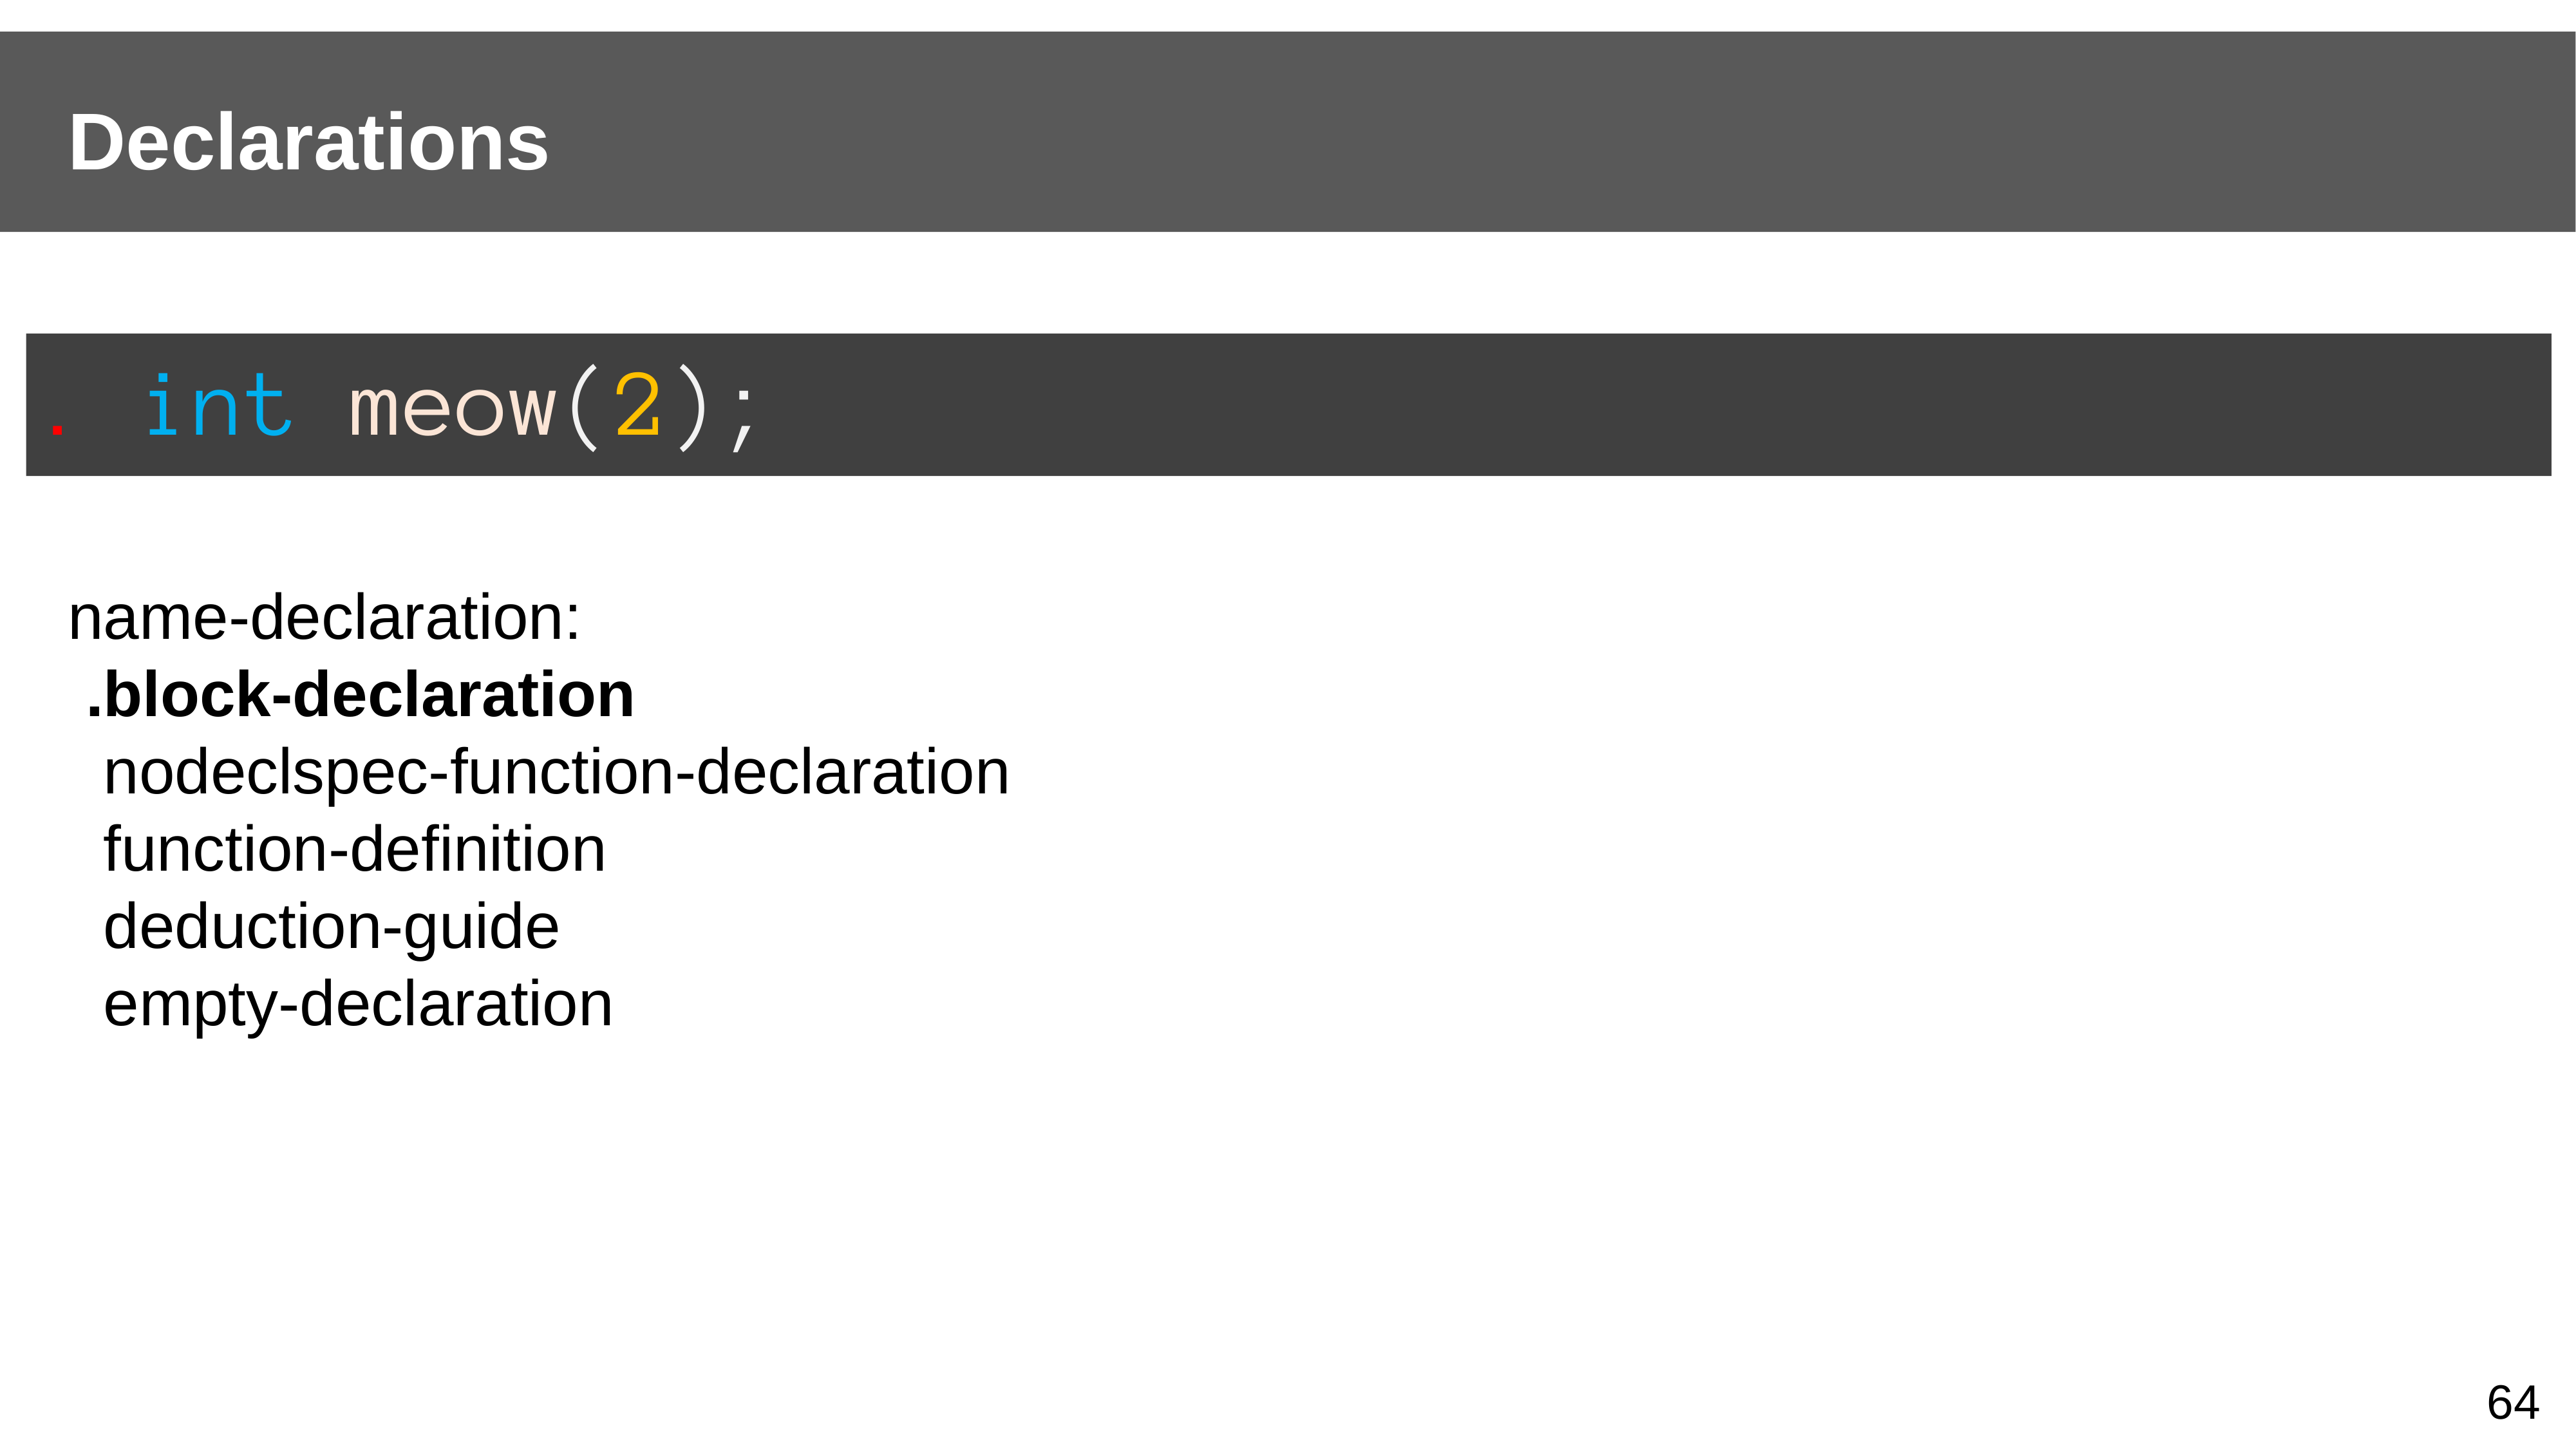

# Declarations
. int meow(2);
name-declaration:
 .block-declaration
  nodeclspec-function-declaration
  function-definition
  deduction-guide
  empty-declaration